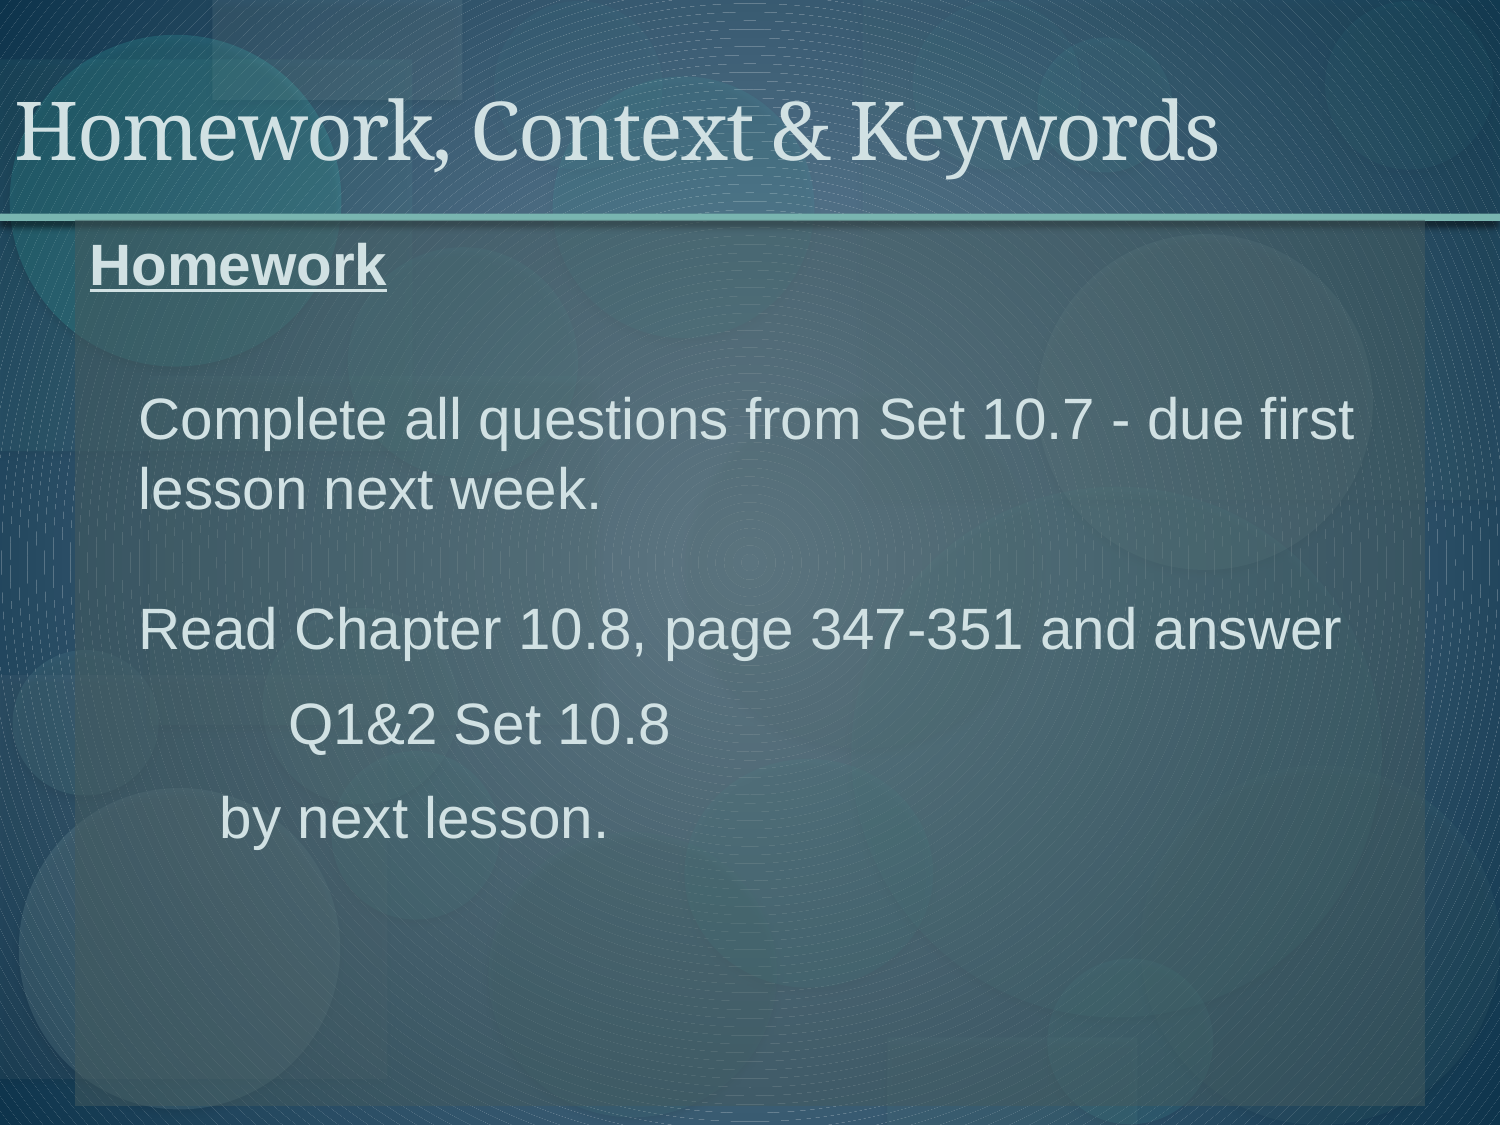

# Homework, Context & Keywords
Homework

Complete all questions from Set 10.7 - due first lesson next week.

Read Chapter 10.8, page 347-351 and answer
	Q1&2 Set 10.8
     by next lesson.